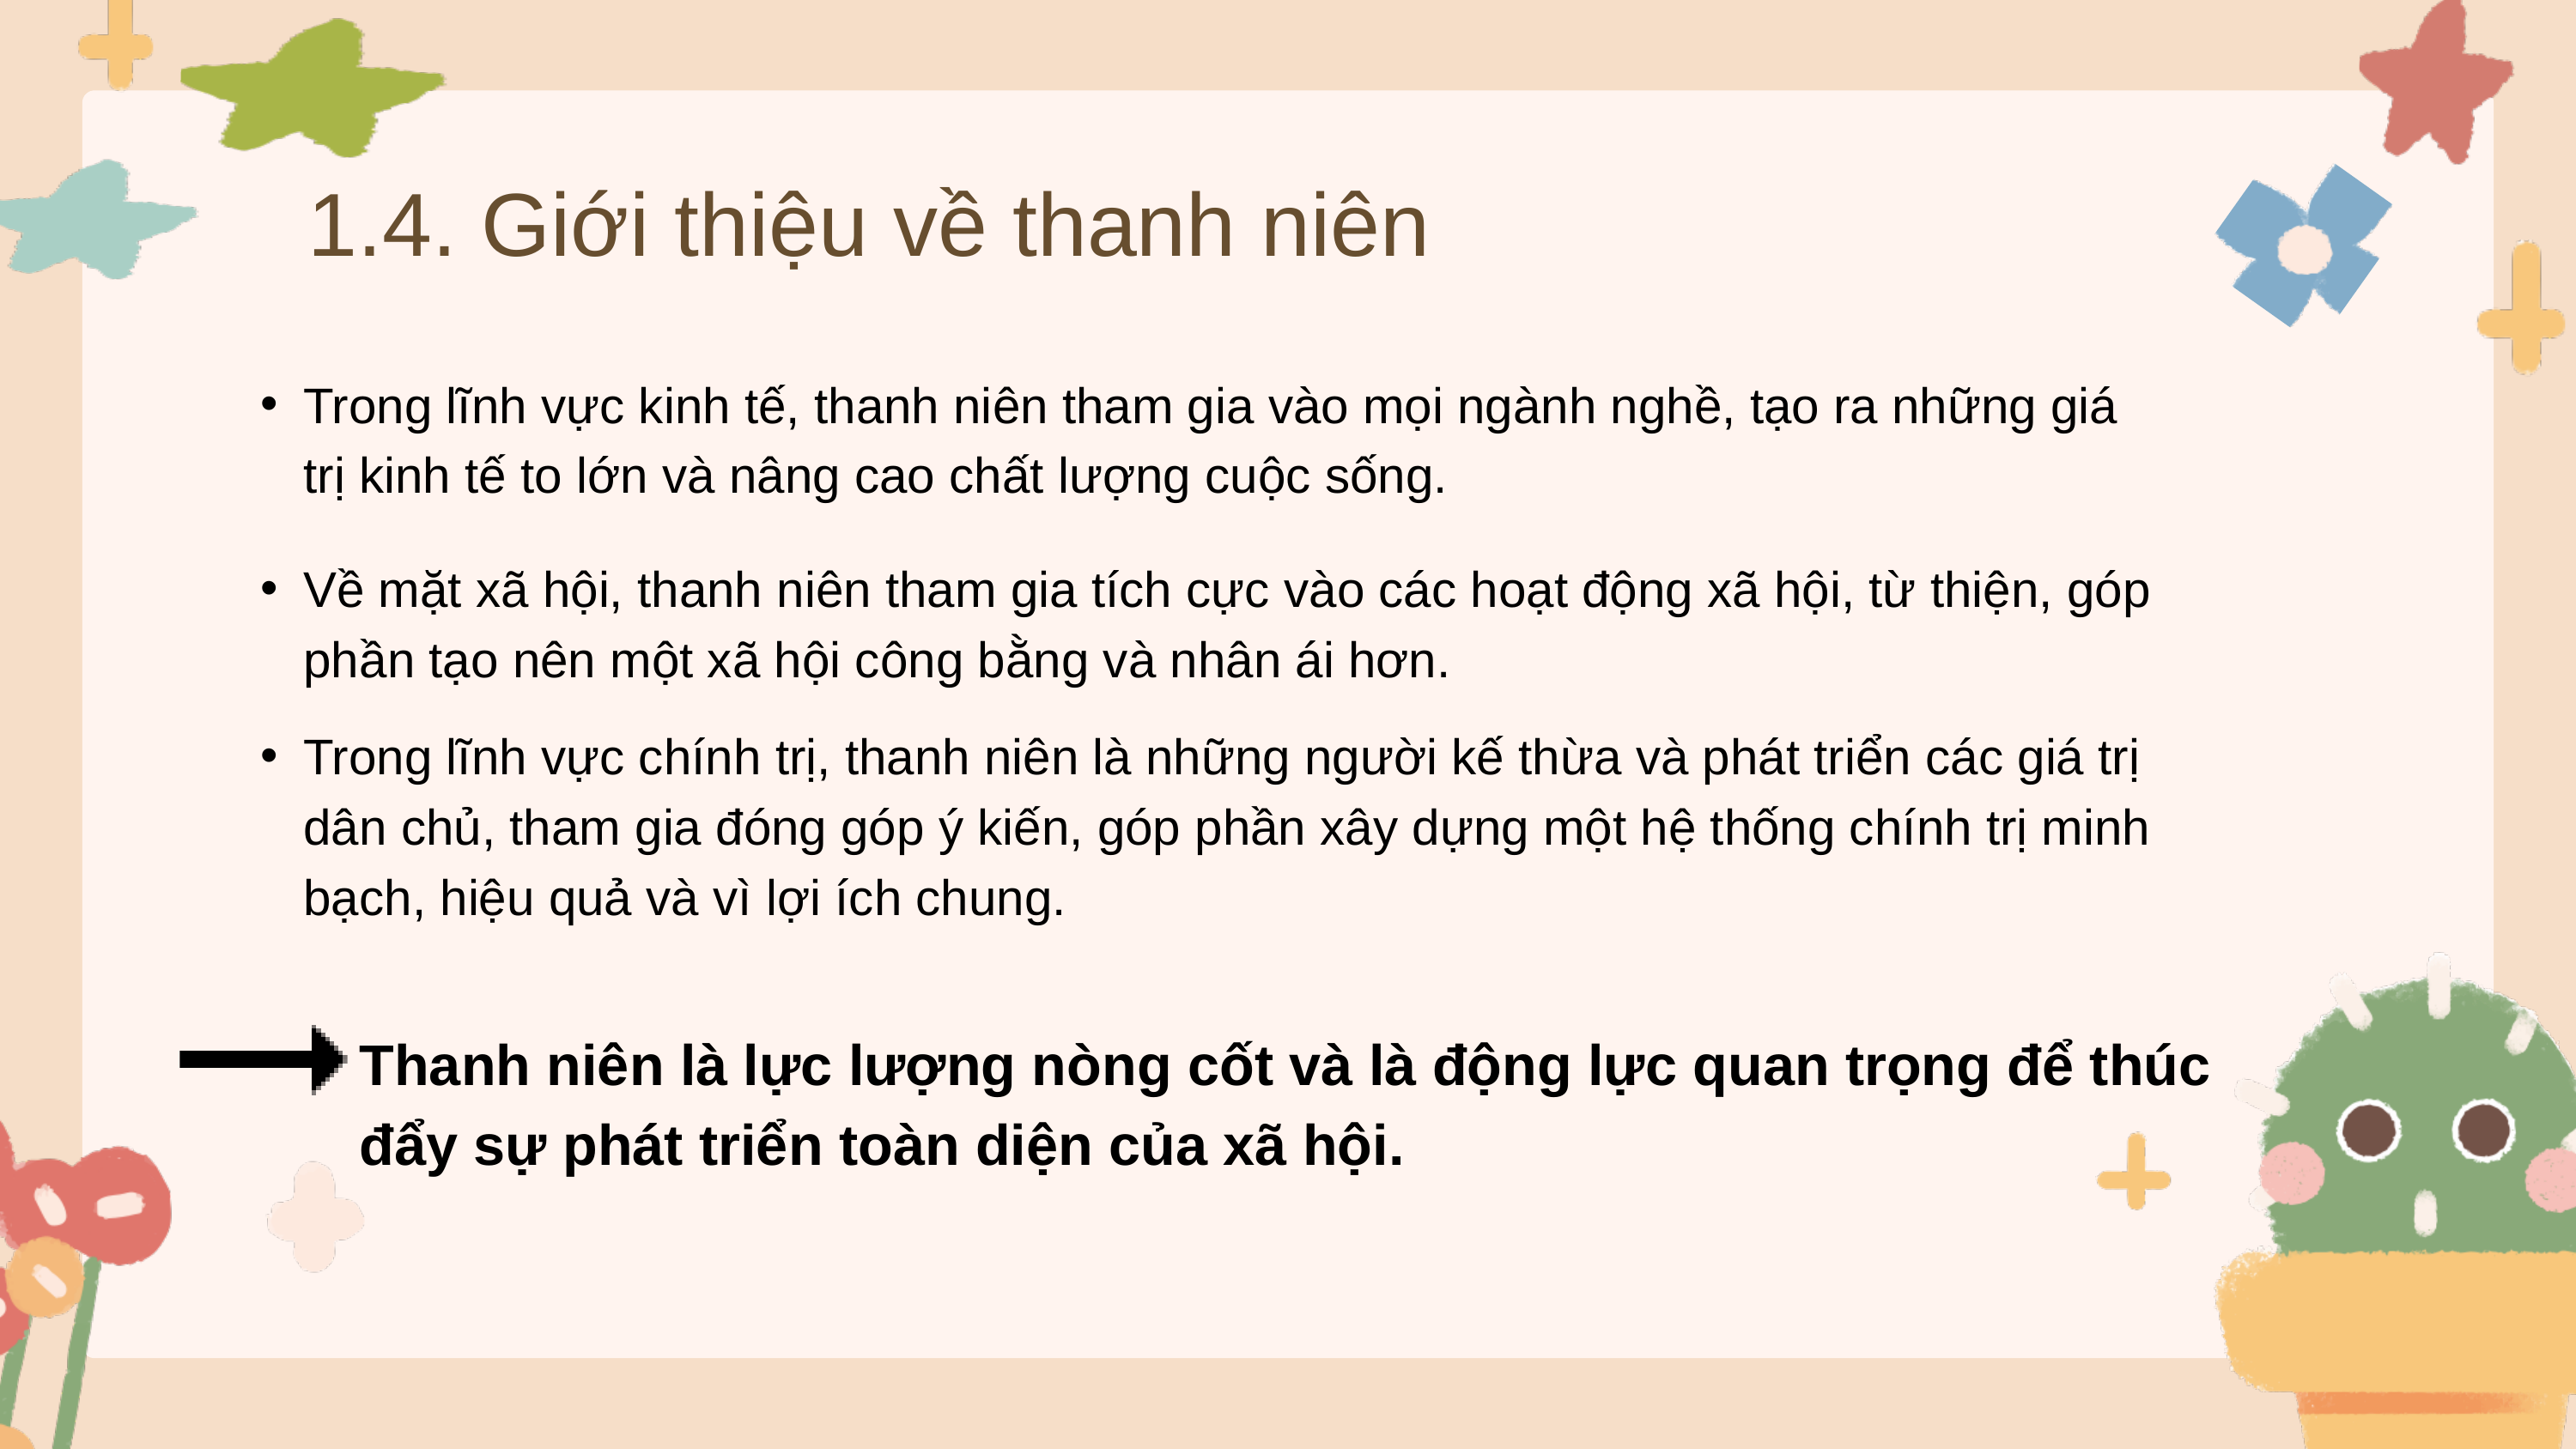

1.4. Giới thiệu về thanh niên
Trong lĩnh vực kinh tế, thanh niên tham gia vào mọi ngành nghề, tạo ra những giá trị kinh tế to lớn và nâng cao chất lượng cuộc sống.
Về mặt xã hội, thanh niên tham gia tích cực vào các hoạt động xã hội, từ thiện, góp phần tạo nên một xã hội công bằng và nhân ái hơn.

Trong lĩnh vực chính trị, thanh niên là những người kế thừa và phát triển các giá trị dân chủ, tham gia đóng góp ý kiến, góp phần xây dựng một hệ thống chính trị minh bạch, hiệu quả và vì lợi ích chung.

Thanh niên là lực lượng nòng cốt và là động lực quan trọng để thúc đẩy sự phát triển toàn diện của xã hội.